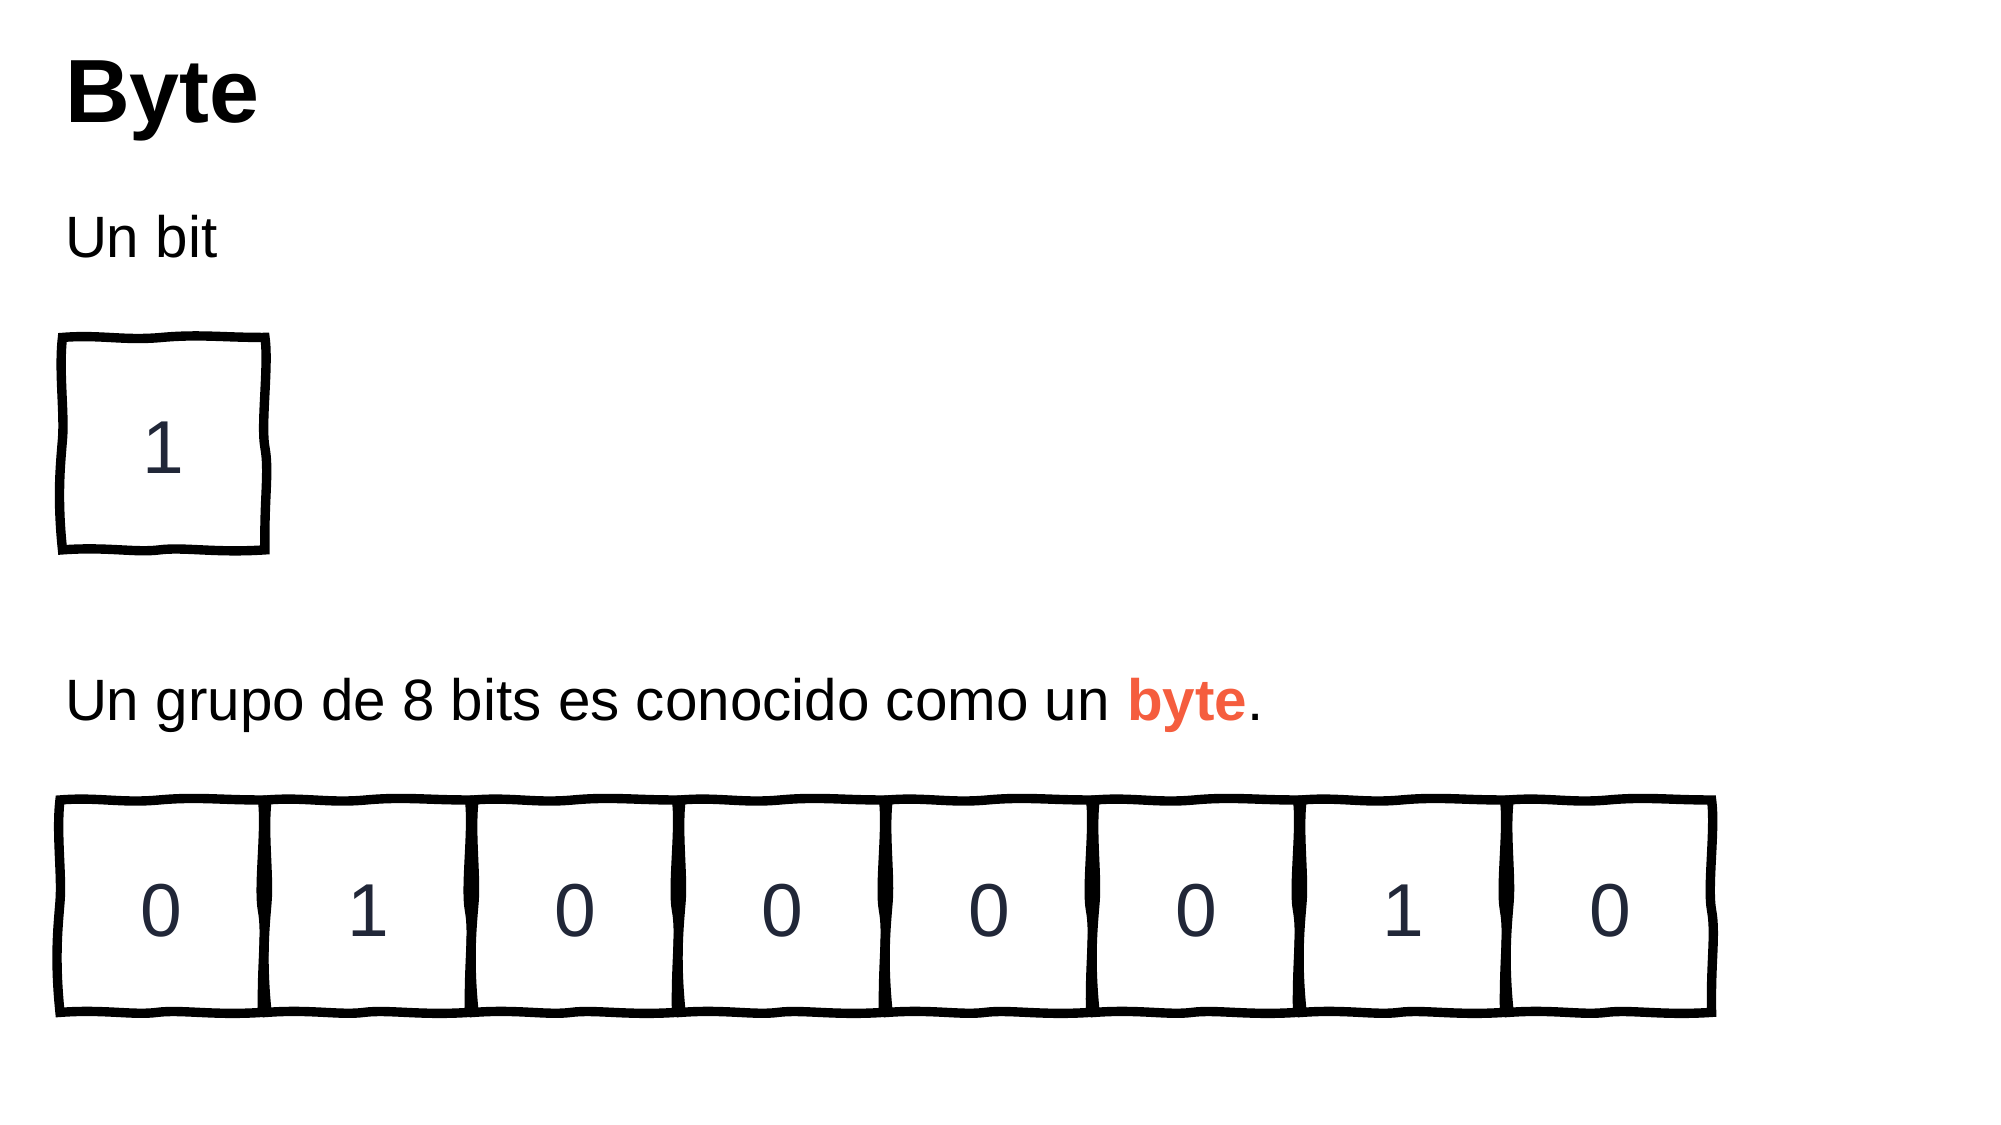

# Byte
Un bit
1
Un grupo de 8 bits es conocido como un byte.
0
1
0
0
0
0
1
0